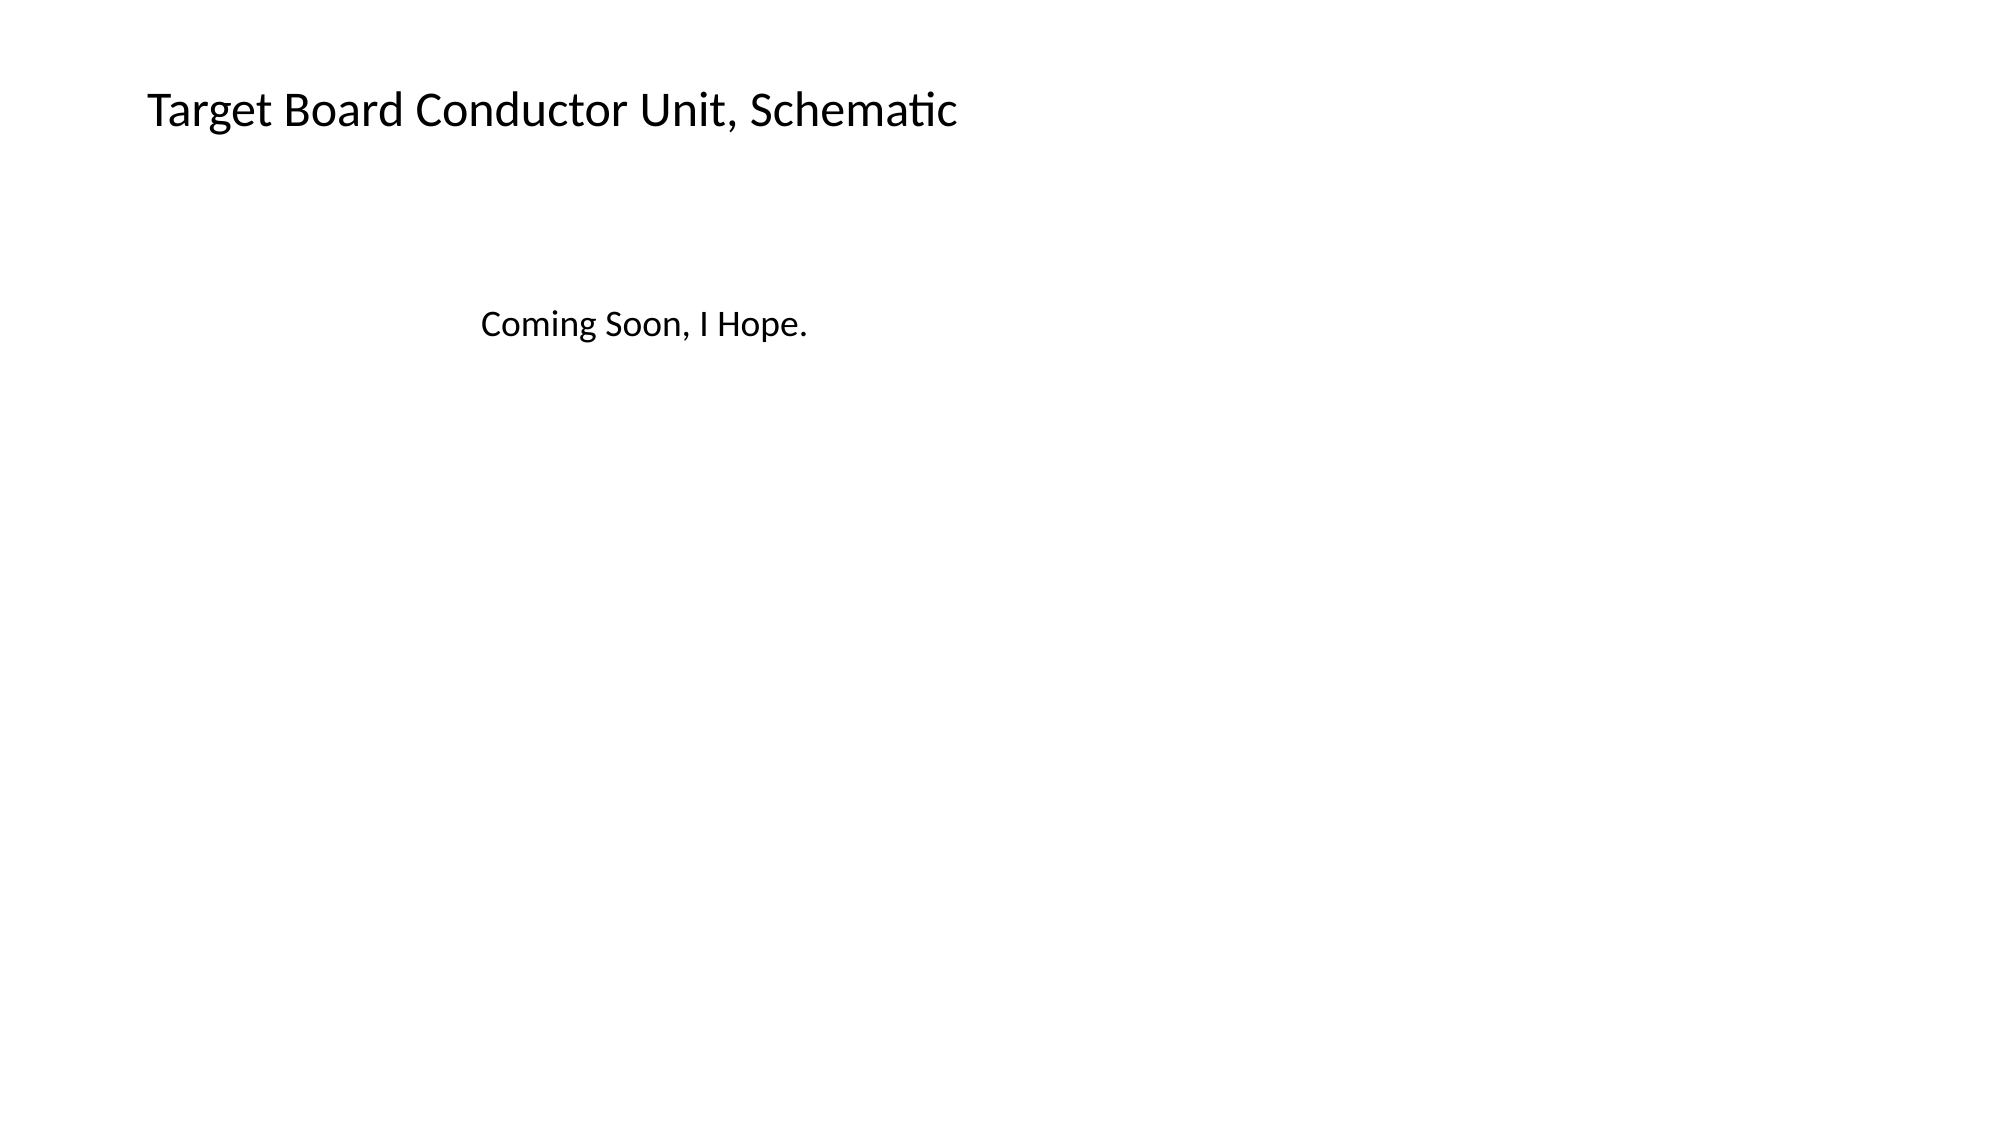

Target Board Conductor Unit, Schematic
Coming Soon, I Hope.